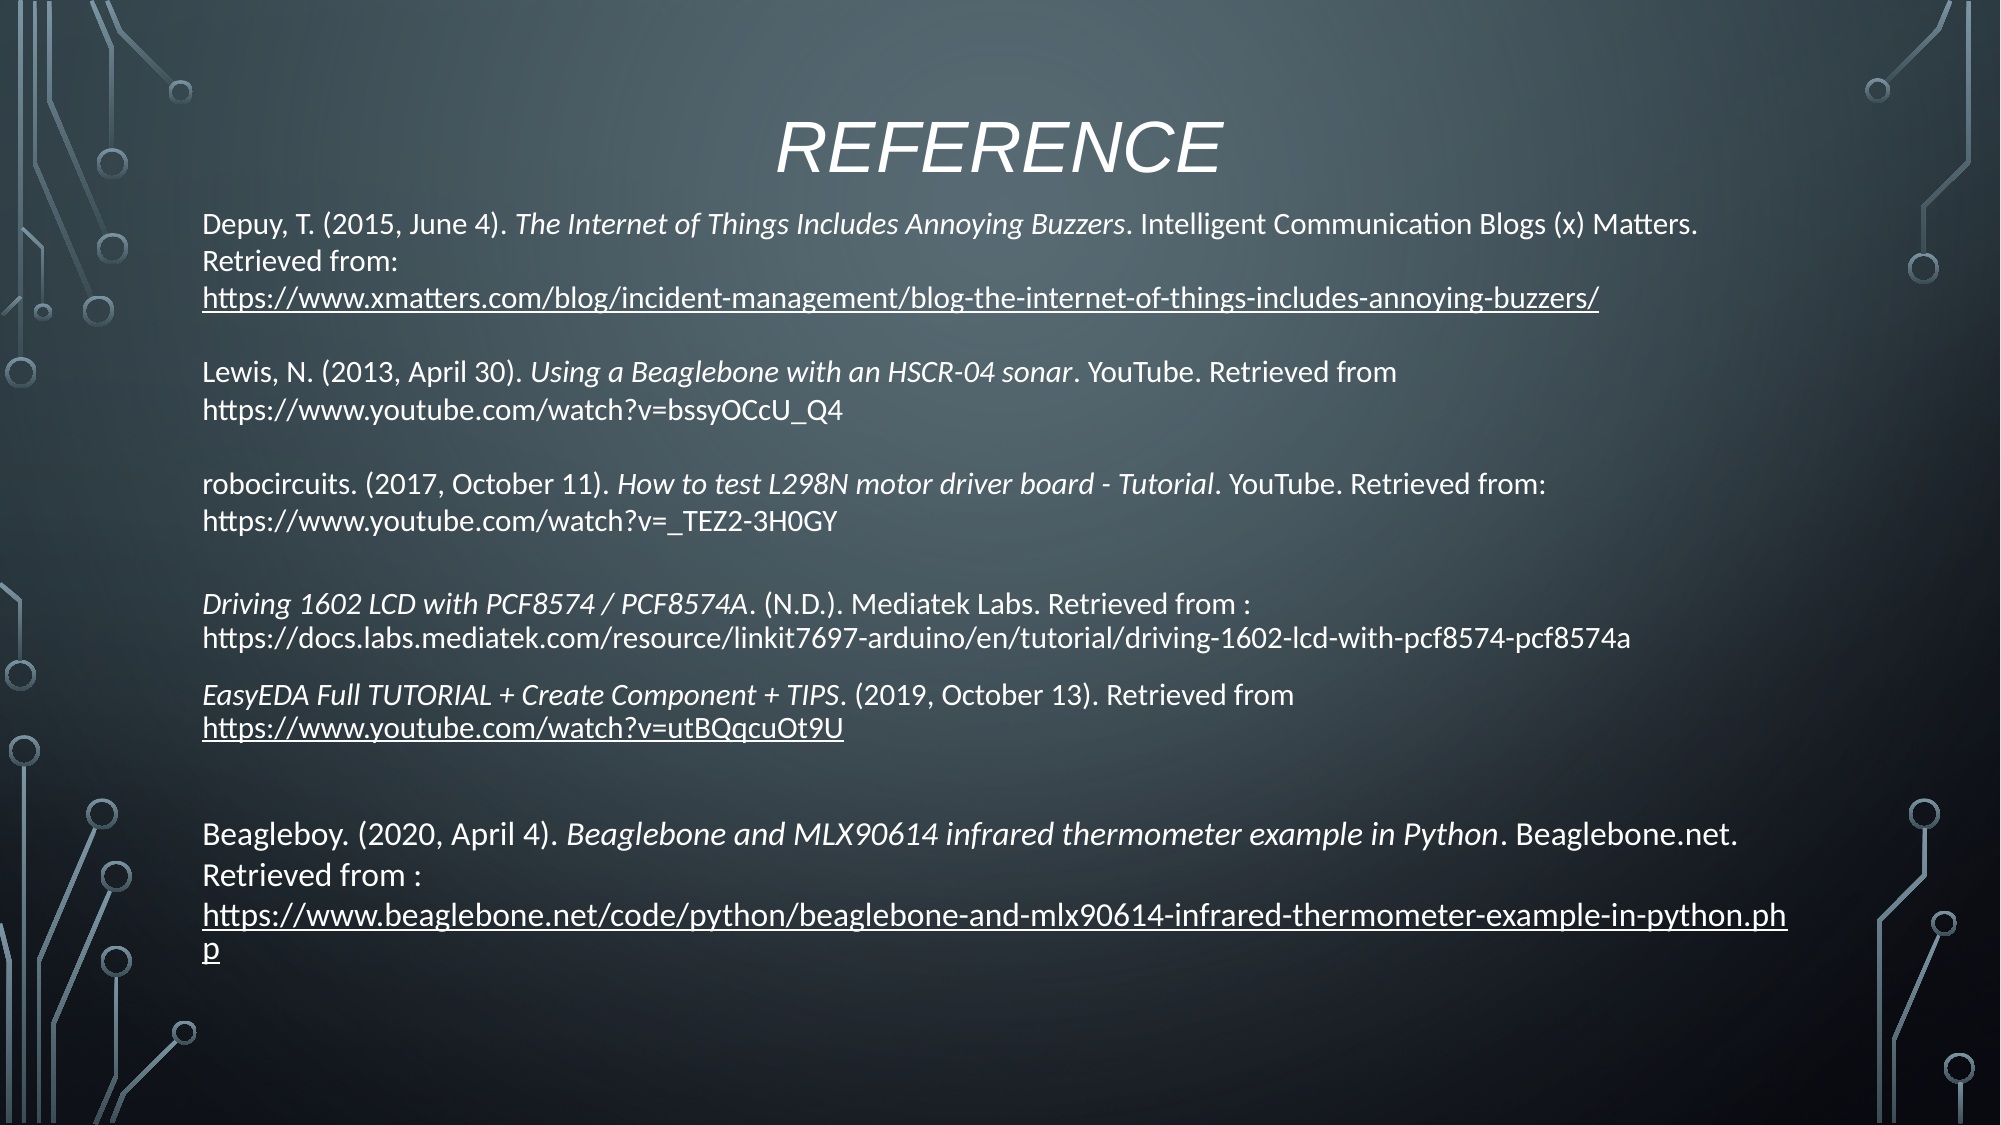

# Reference
Depuy, T. (2015, June 4). The Internet of Things Includes Annoying Buzzers. Intelligent Communication Blogs (x) Matters. Retrieved from: https://www.xmatters.com/blog/incident-management/blog-the-internet-of-things-includes-annoying-buzzers/

Lewis, N. (2013, April 30). Using a Beaglebone with an HSCR-04 sonar. YouTube. Retrieved from https://www.youtube.com/watch?v=bssyOCcU_Q4

robocircuits. (2017, October 11). How to test L298N motor driver board - Tutorial. YouTube. Retrieved from: https://www.youtube.com/watch?v=_TEZ2-3H0GY

Driving 1602 LCD with PCF8574 / PCF8574A. (N.D.). Mediatek Labs. Retrieved from : https://docs.labs.mediatek.com/resource/linkit7697-arduino/en/tutorial/driving-1602-lcd-with-pcf8574-pcf8574a
EasyEDA Full TUTORIAL + Create Component + TIPS. (2019, October 13). Retrieved from https://www.youtube.com/watch?v=utBQqcuOt9U

Beagleboy. (2020, April 4). Beaglebone and MLX90614 infrared thermometer example in Python. Beaglebone.net. Retrieved from : https://www.beaglebone.net/code/python/beaglebone-and-mlx90614-infrared-thermometer-example-in-python.php